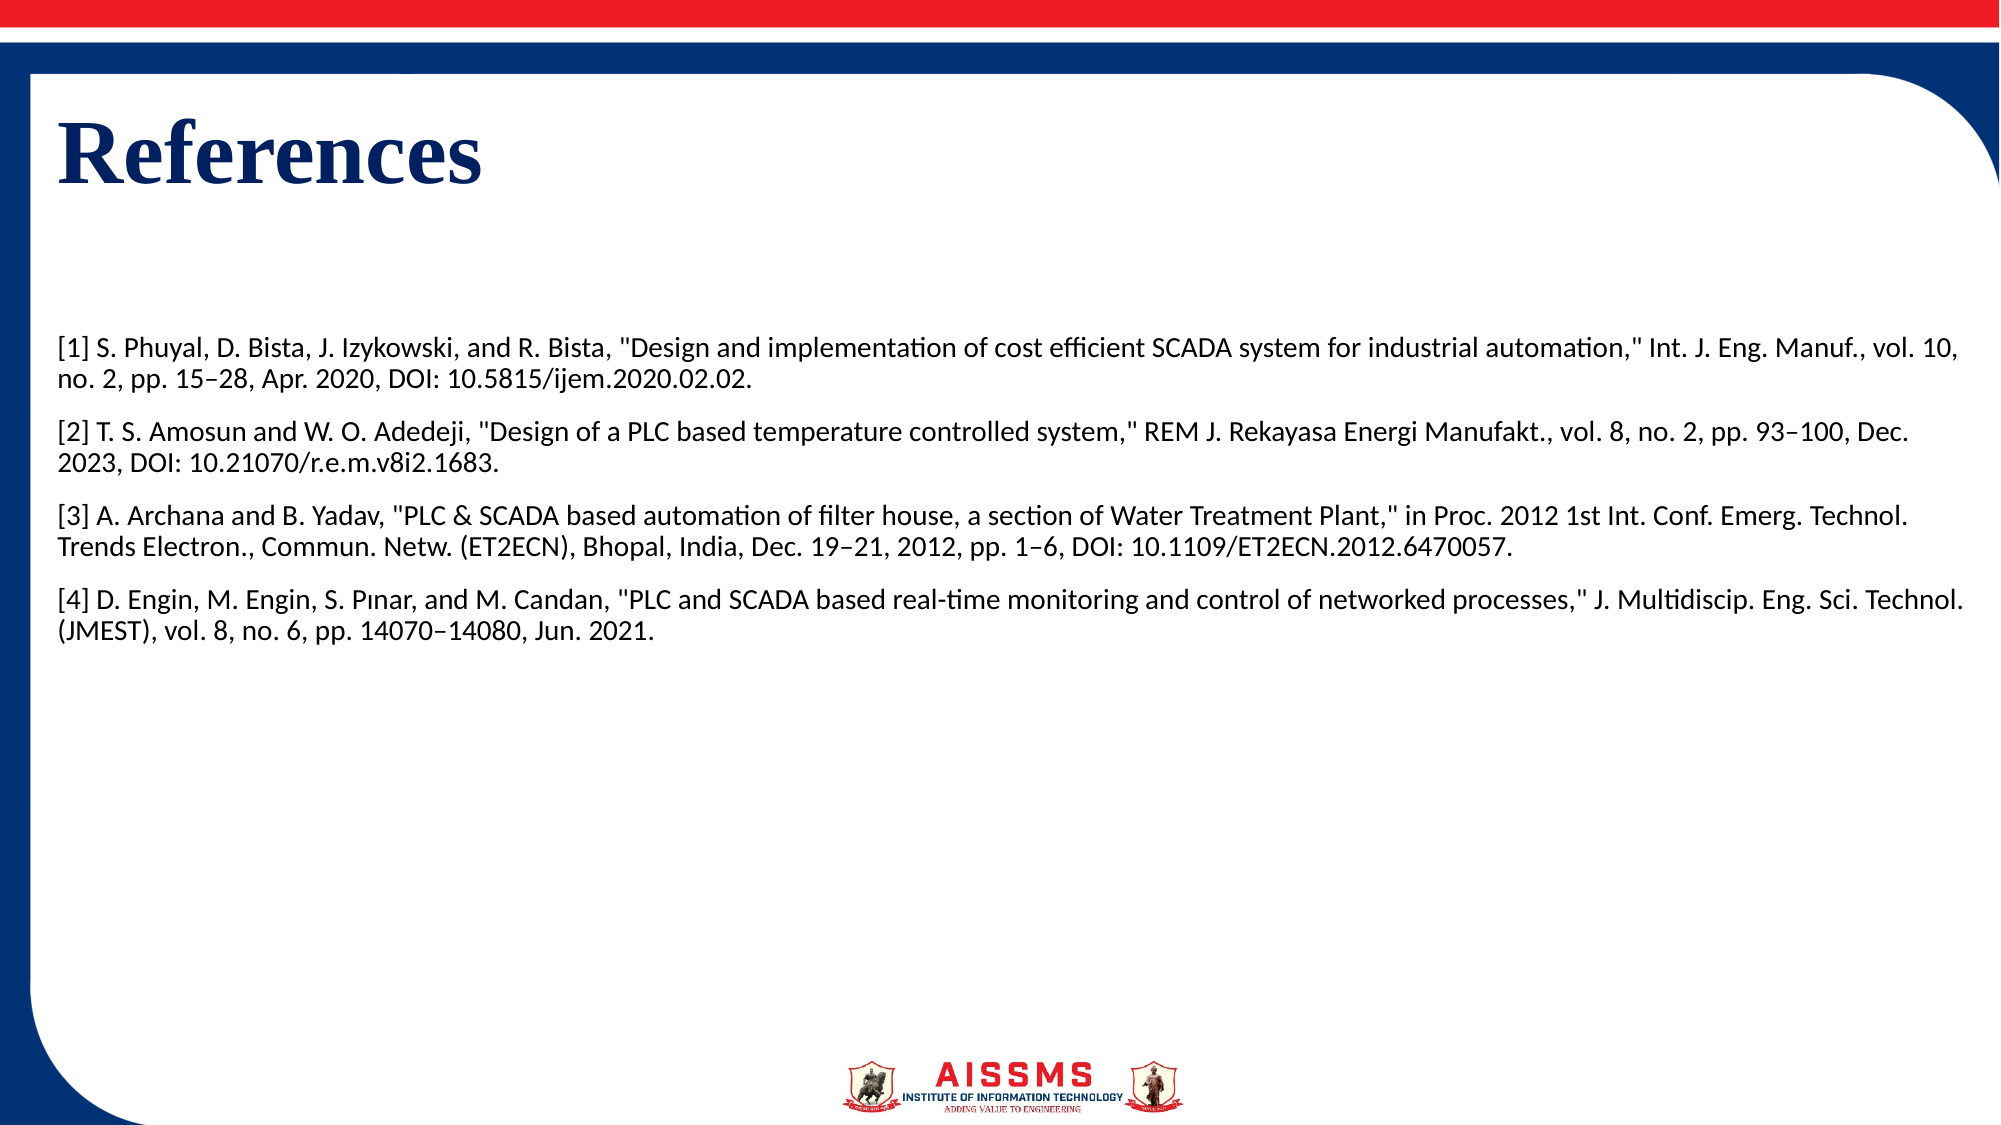

# References
[1] S. Phuyal, D. Bista, J. Izykowski, and R. Bista, "Design and implementation of cost efficient SCADA system for industrial automation," Int. J. Eng. Manuf., vol. 10, no. 2, pp. 15–28, Apr. 2020, DOI: 10.5815/ijem.2020.02.02.
[2] T. S. Amosun and W. O. Adedeji, "Design of a PLC based temperature controlled system," REM J. Rekayasa Energi Manufakt., vol. 8, no. 2, pp. 93–100, Dec. 2023, DOI: 10.21070/r.e.m.v8i2.1683.
[3] A. Archana and B. Yadav, "PLC & SCADA based automation of filter house, a section of Water Treatment Plant," in Proc. 2012 1st Int. Conf. Emerg. Technol. Trends Electron., Commun. Netw. (ET2ECN), Bhopal, India, Dec. 19–21, 2012, pp. 1–6, DOI: 10.1109/ET2ECN.2012.6470057.
[4] D. Engin, M. Engin, S. Pınar, and M. Candan, "PLC and SCADA based real-time monitoring and control of networked processes," J. Multidiscip. Eng. Sci. Technol. (JMEST), vol. 8, no. 6, pp. 14070–14080, Jun. 2021.